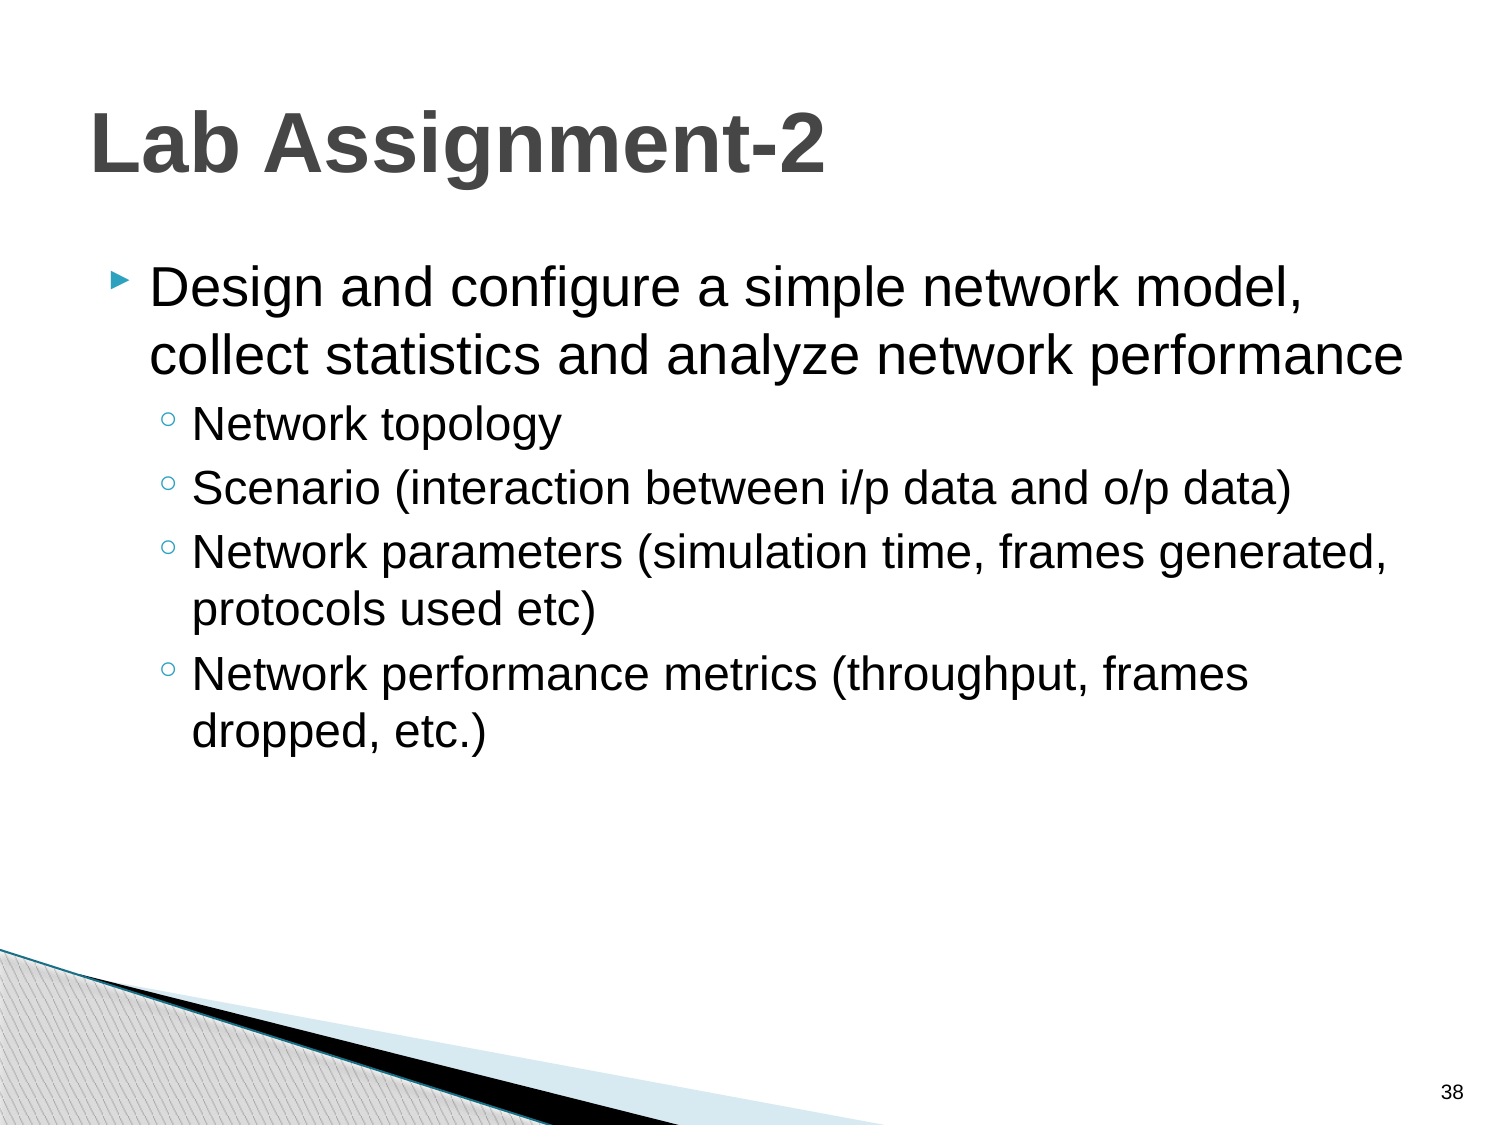

# Lab Assignment-2
Design and configure a simple network model, collect statistics and analyze network performance
Network topology
Scenario (interaction between i/p data and o/p data)
Network parameters (simulation time, frames generated, protocols used etc)
Network performance metrics (throughput, frames dropped, etc.)

38